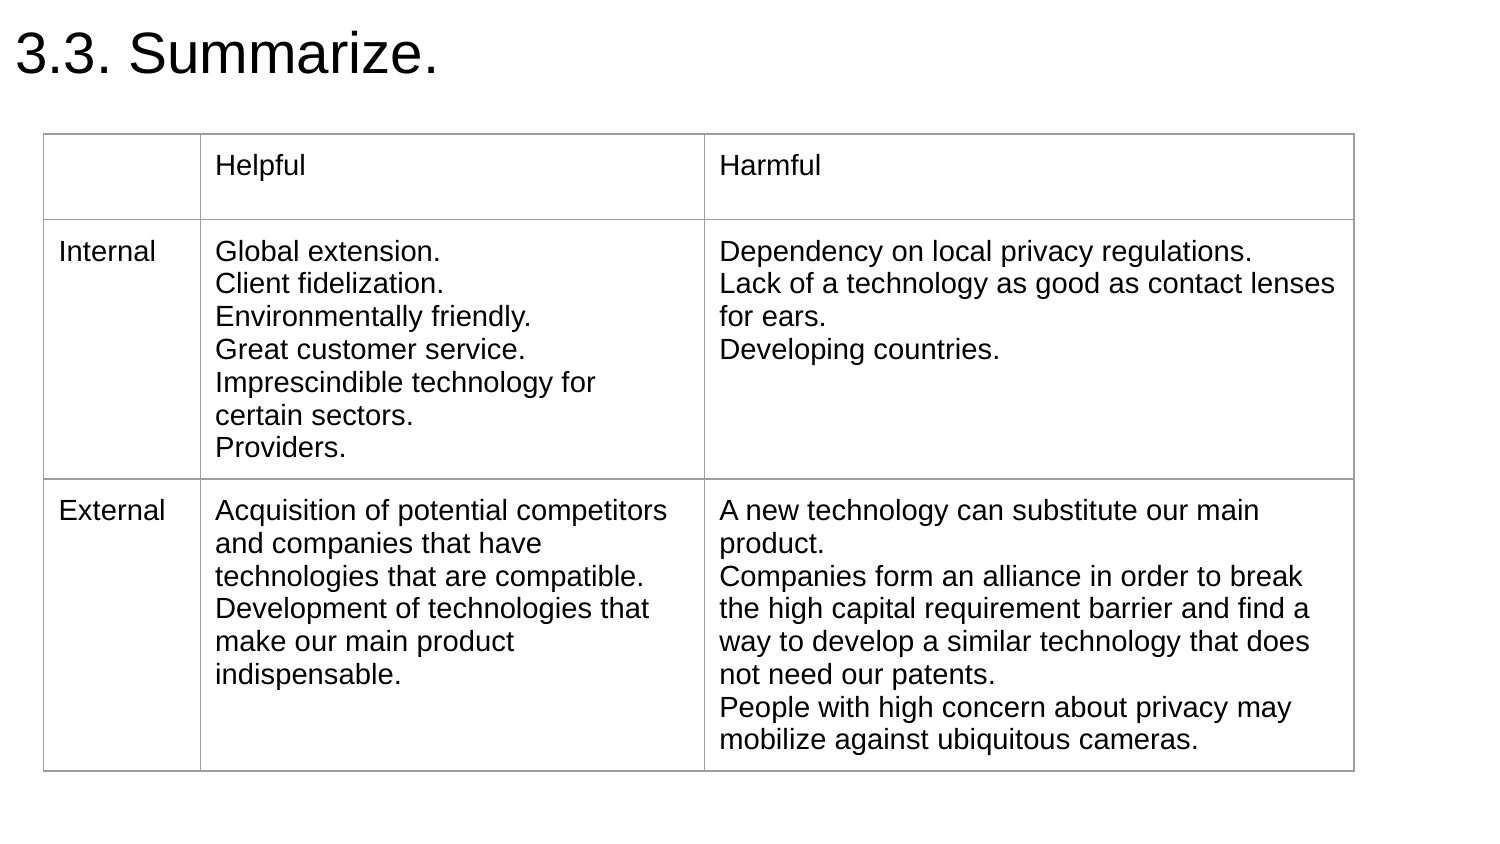

3.3. Summarize.
|  | Helpful | Harmful |
| --- | --- | --- |
| Internal | Global extension. Client fidelization. Environmentally friendly. Great customer service. Imprescindible technology for certain sectors. Providers. | Dependency on local privacy regulations. Lack of a technology as good as contact lenses for ears. Developing countries. |
| External | Acquisition of potential competitors and companies that have technologies that are compatible. Development of technologies that make our main product indispensable. | A new technology can substitute our main product. Companies form an alliance in order to break the high capital requirement barrier and find a way to develop a similar technology that does not need our patents. People with high concern about privacy may mobilize against ubiquitous cameras. |